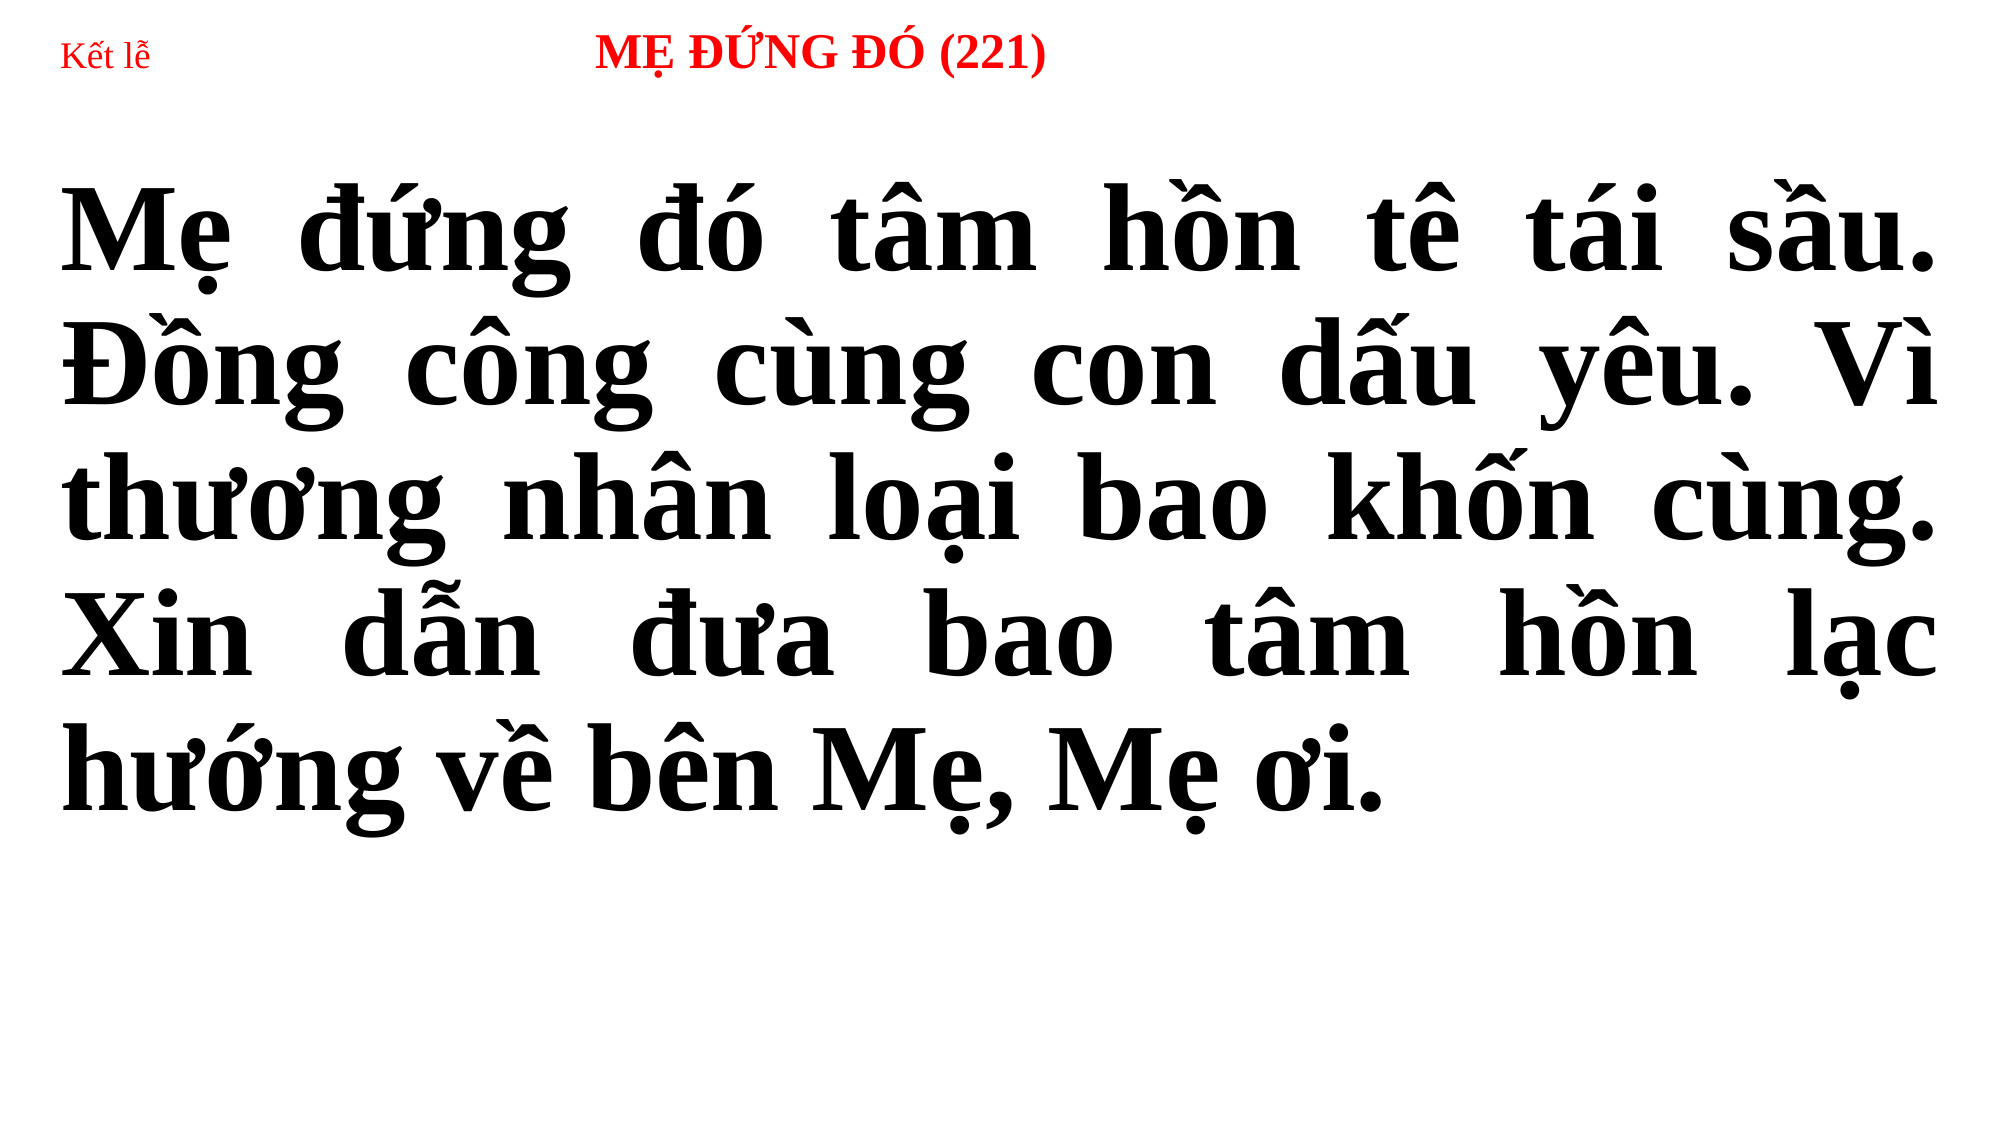

# Kết lễ                                   	         MẸ ĐỨNG ĐÓ (221)
Mẹ đứng đó tâm hồn tê tái sầu. Đồng công cùng con dấu yêu. Vì thương nhân loại bao khốn cùng. Xin dẫn đưa bao tâm hồn lạc hướng về bên Mẹ, Mẹ ơi.